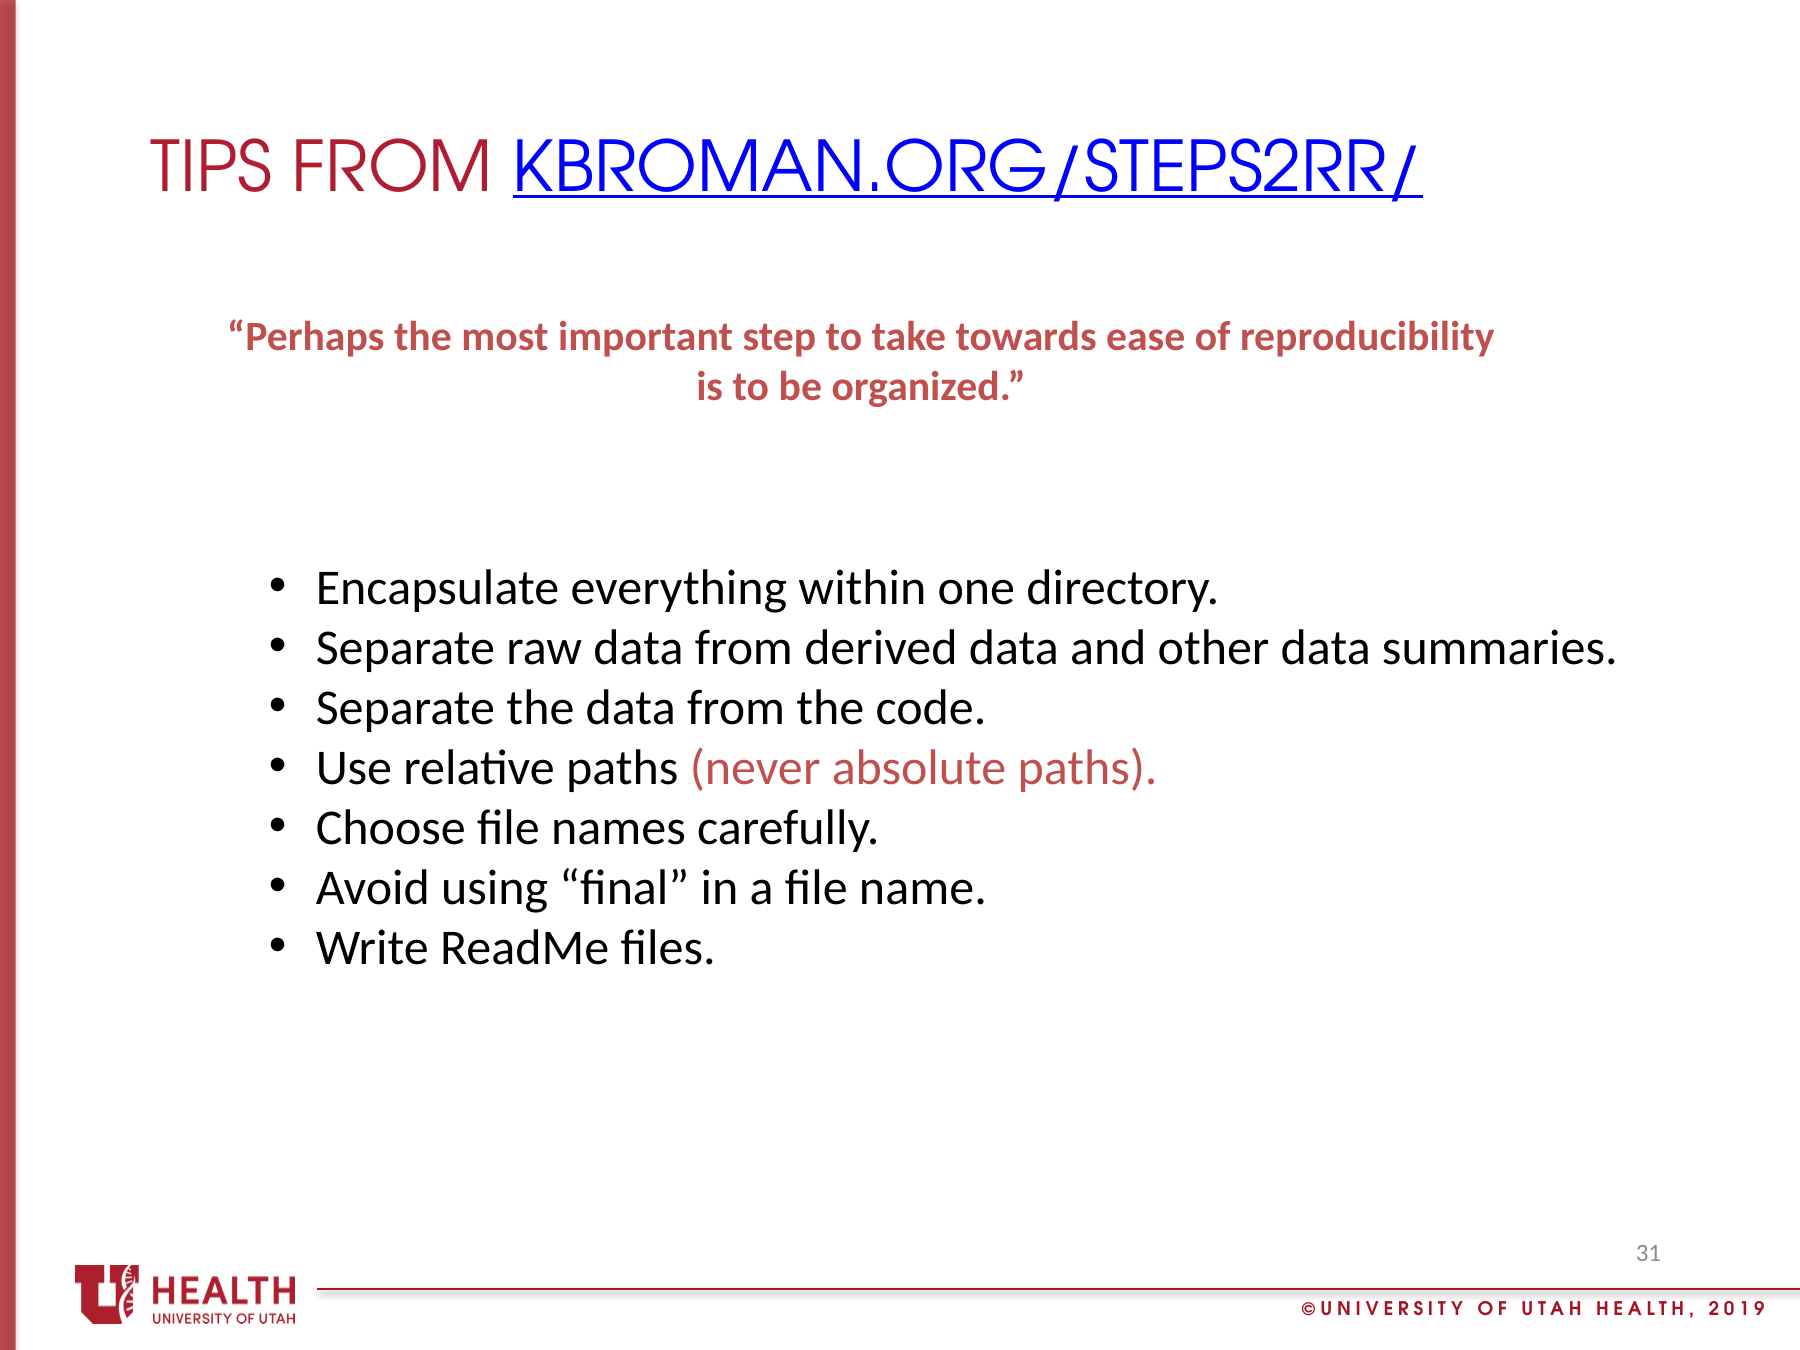

# Tips from kbroman.org/steps2rr/
“Perhaps the most important step to take towards ease of reproducibility is to be organized.”
Encapsulate everything within one directory.
Separate raw data from derived data and other data summaries.
Separate the data from the code.
Use relative paths (never absolute paths).
Choose file names carefully.
Avoid using “final” in a file name.
Write ReadMe files.
31